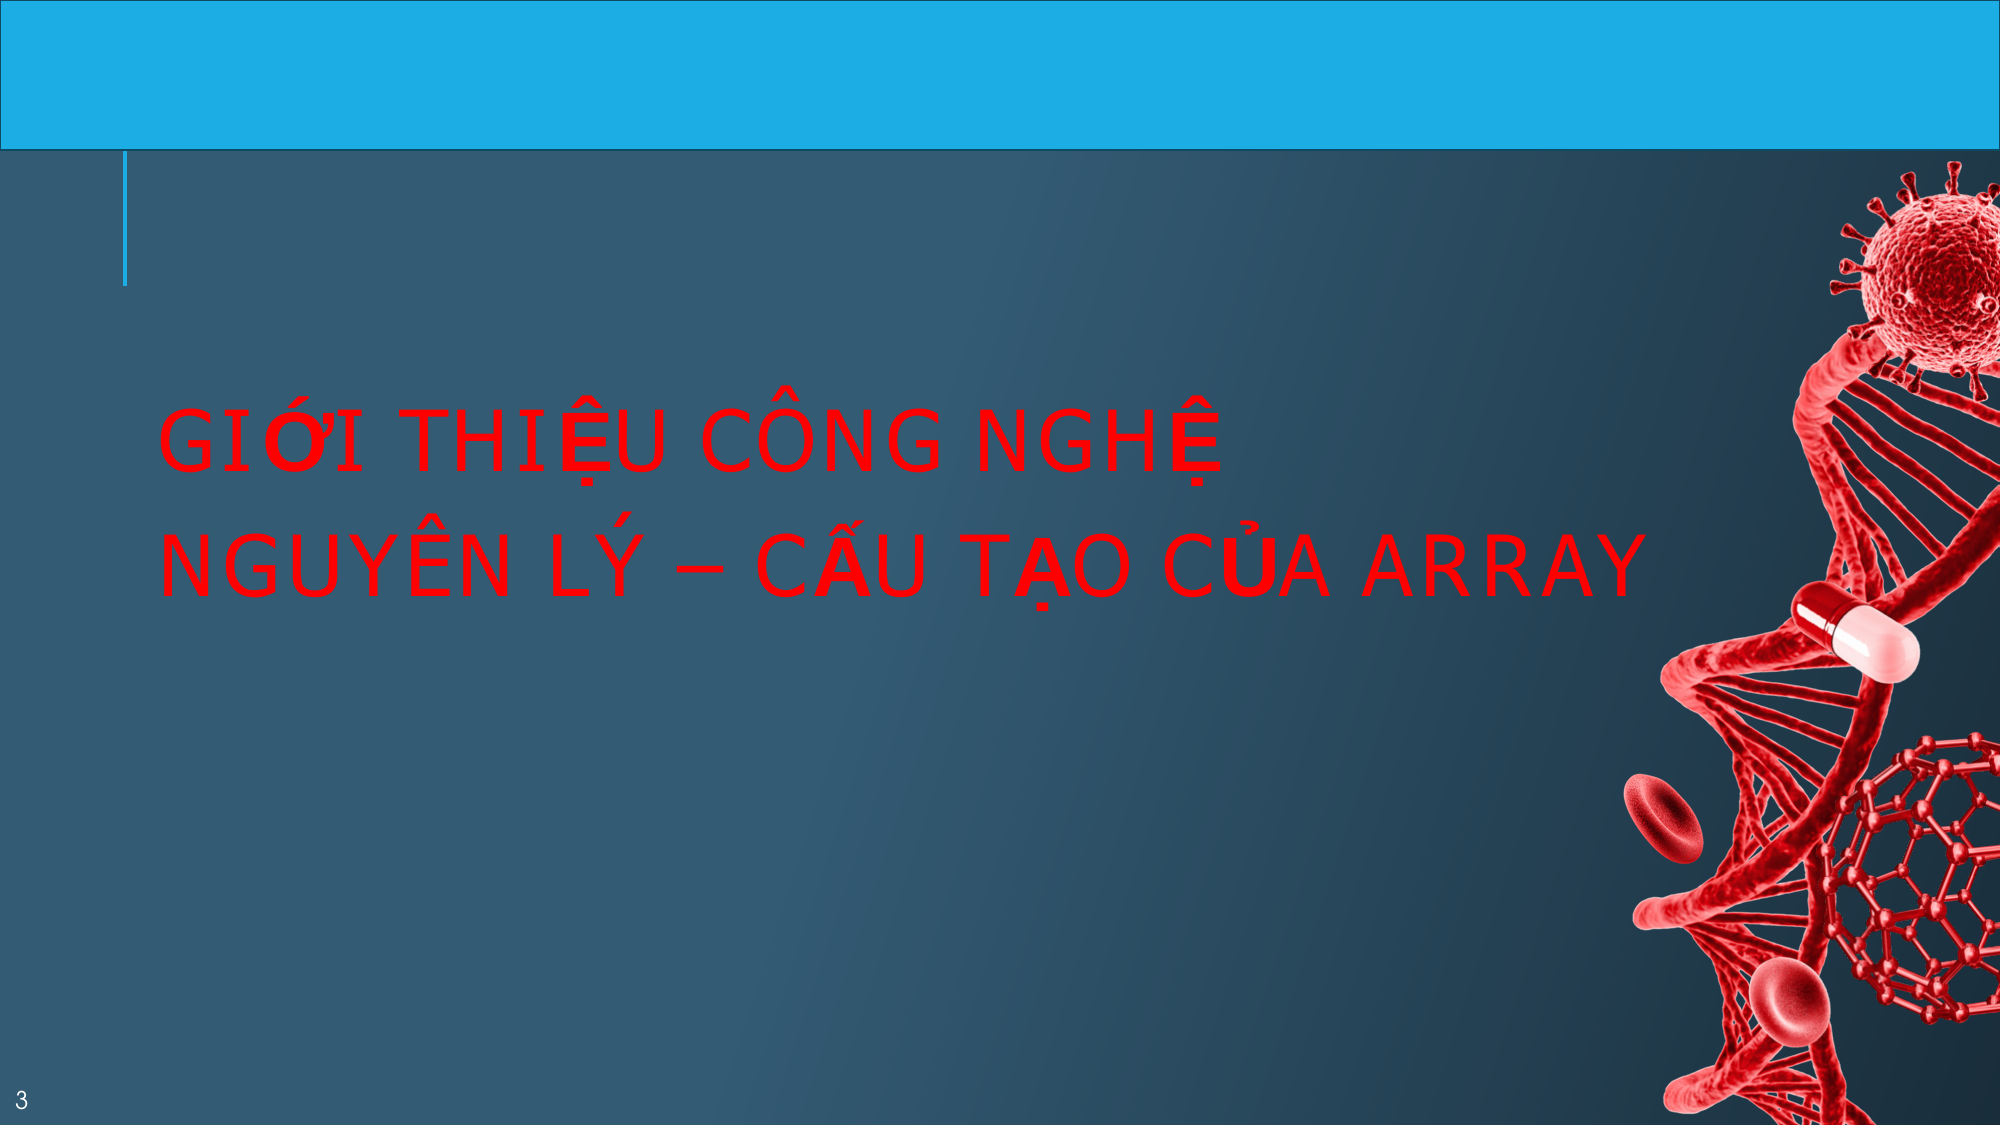

GIỚI THIỆU CÔNG NGHỆ
NGUYÊN LÝ – CẤU TẠO CỦA ARRAY
3